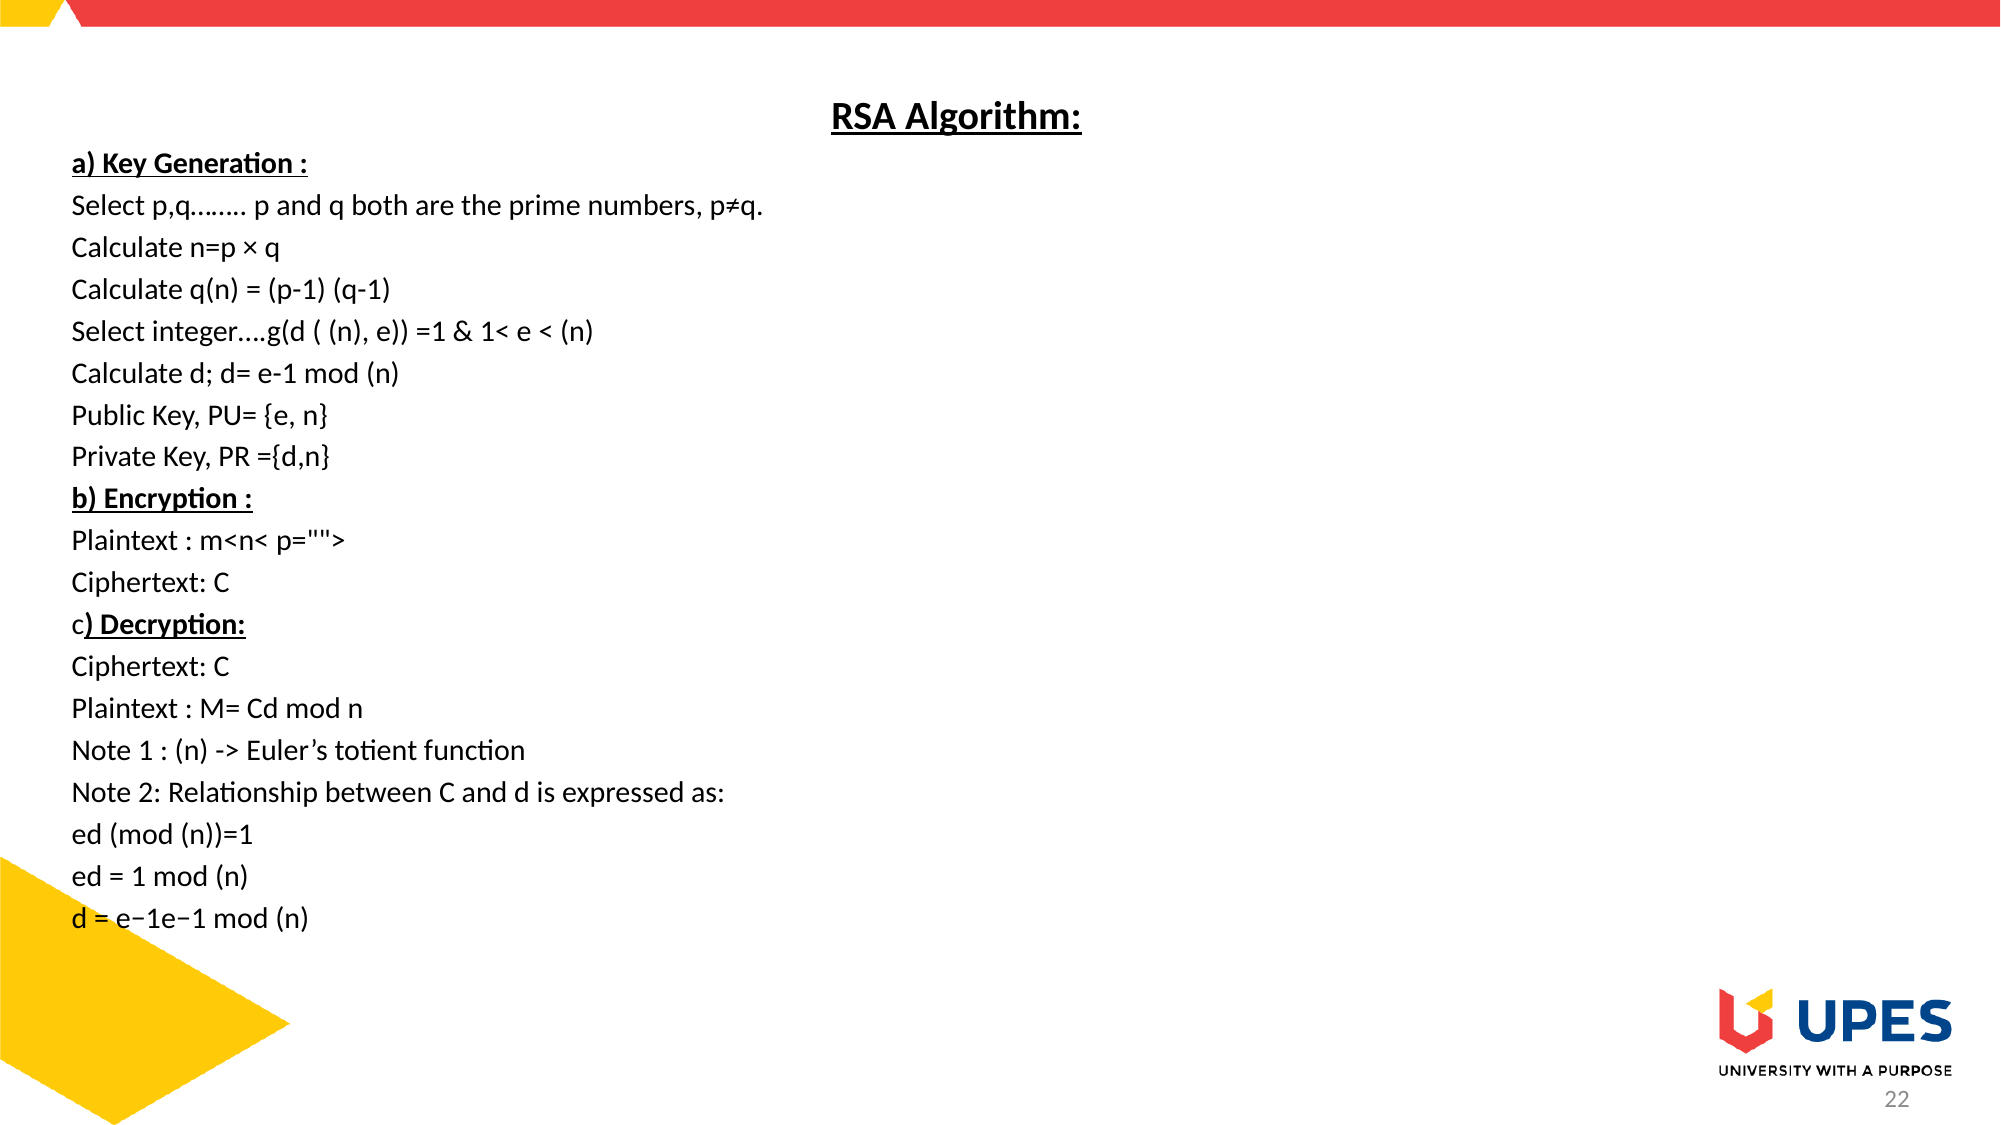

RSA Algorithm:
a) Key Generation :
Select p,q…….. p and q both are the prime numbers, p≠q.
Calculate n=p × q
Calculate q(n) = (p-1) (q-1)
Select integer….g(d ( (n), e)) =1 & 1< e < (n)
Calculate d; d= e-1 mod (n)
Public Key, PU= {e, n}
Private Key, PR ={d,n}
b) Encryption :
Plaintext : m<n< p="">
Ciphertext: C
c) Decryption:
Ciphertext: C
Plaintext : M= Cd mod n
Note 1 : (n) -> Euler’s totient function
Note 2: Relationship between C and d is expressed as:
ed (mod (n))=1
ed = 1 mod (n)
d = e−1e−1 mod (n)